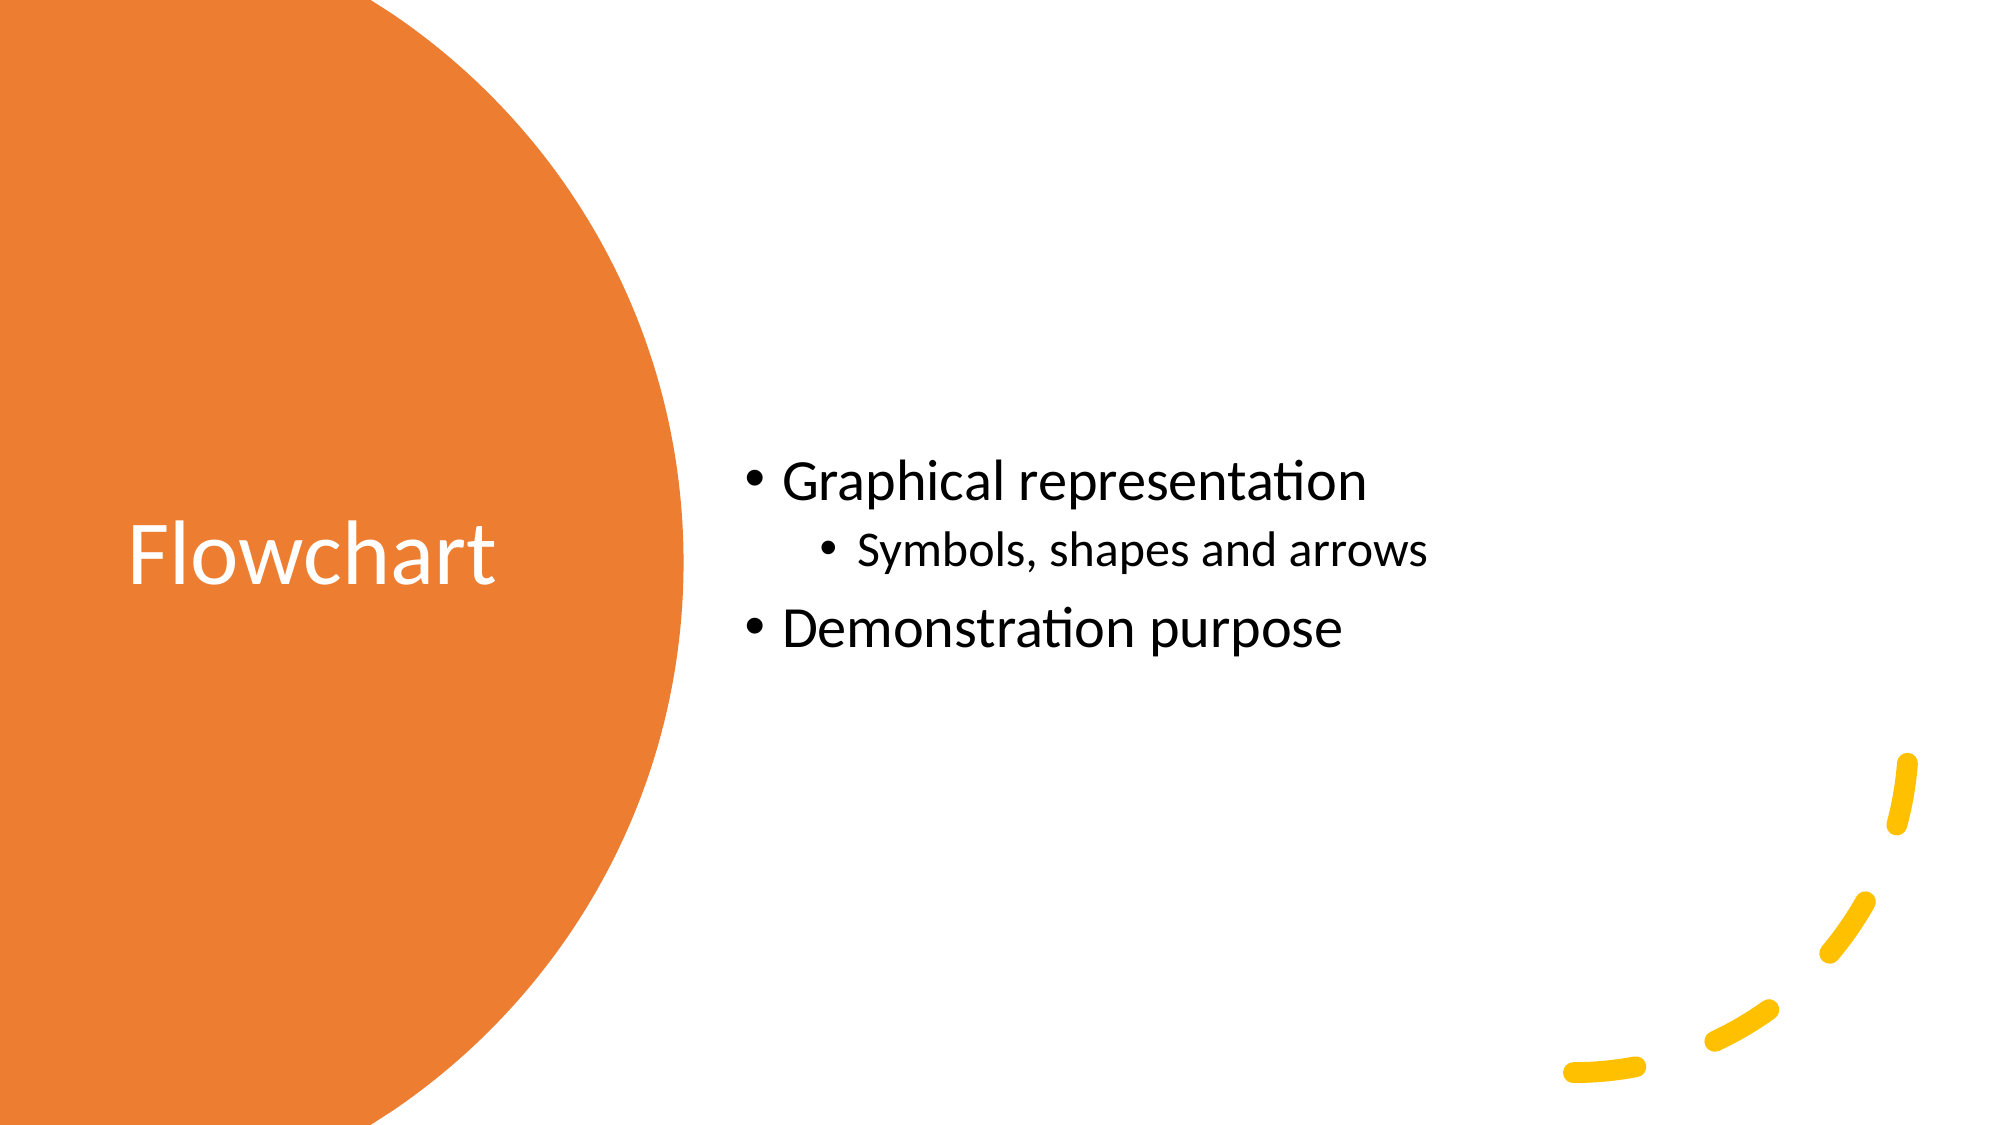

Graphical representation
Symbols, shapes and arrows
Demonstration purpose
# Flowchart

9